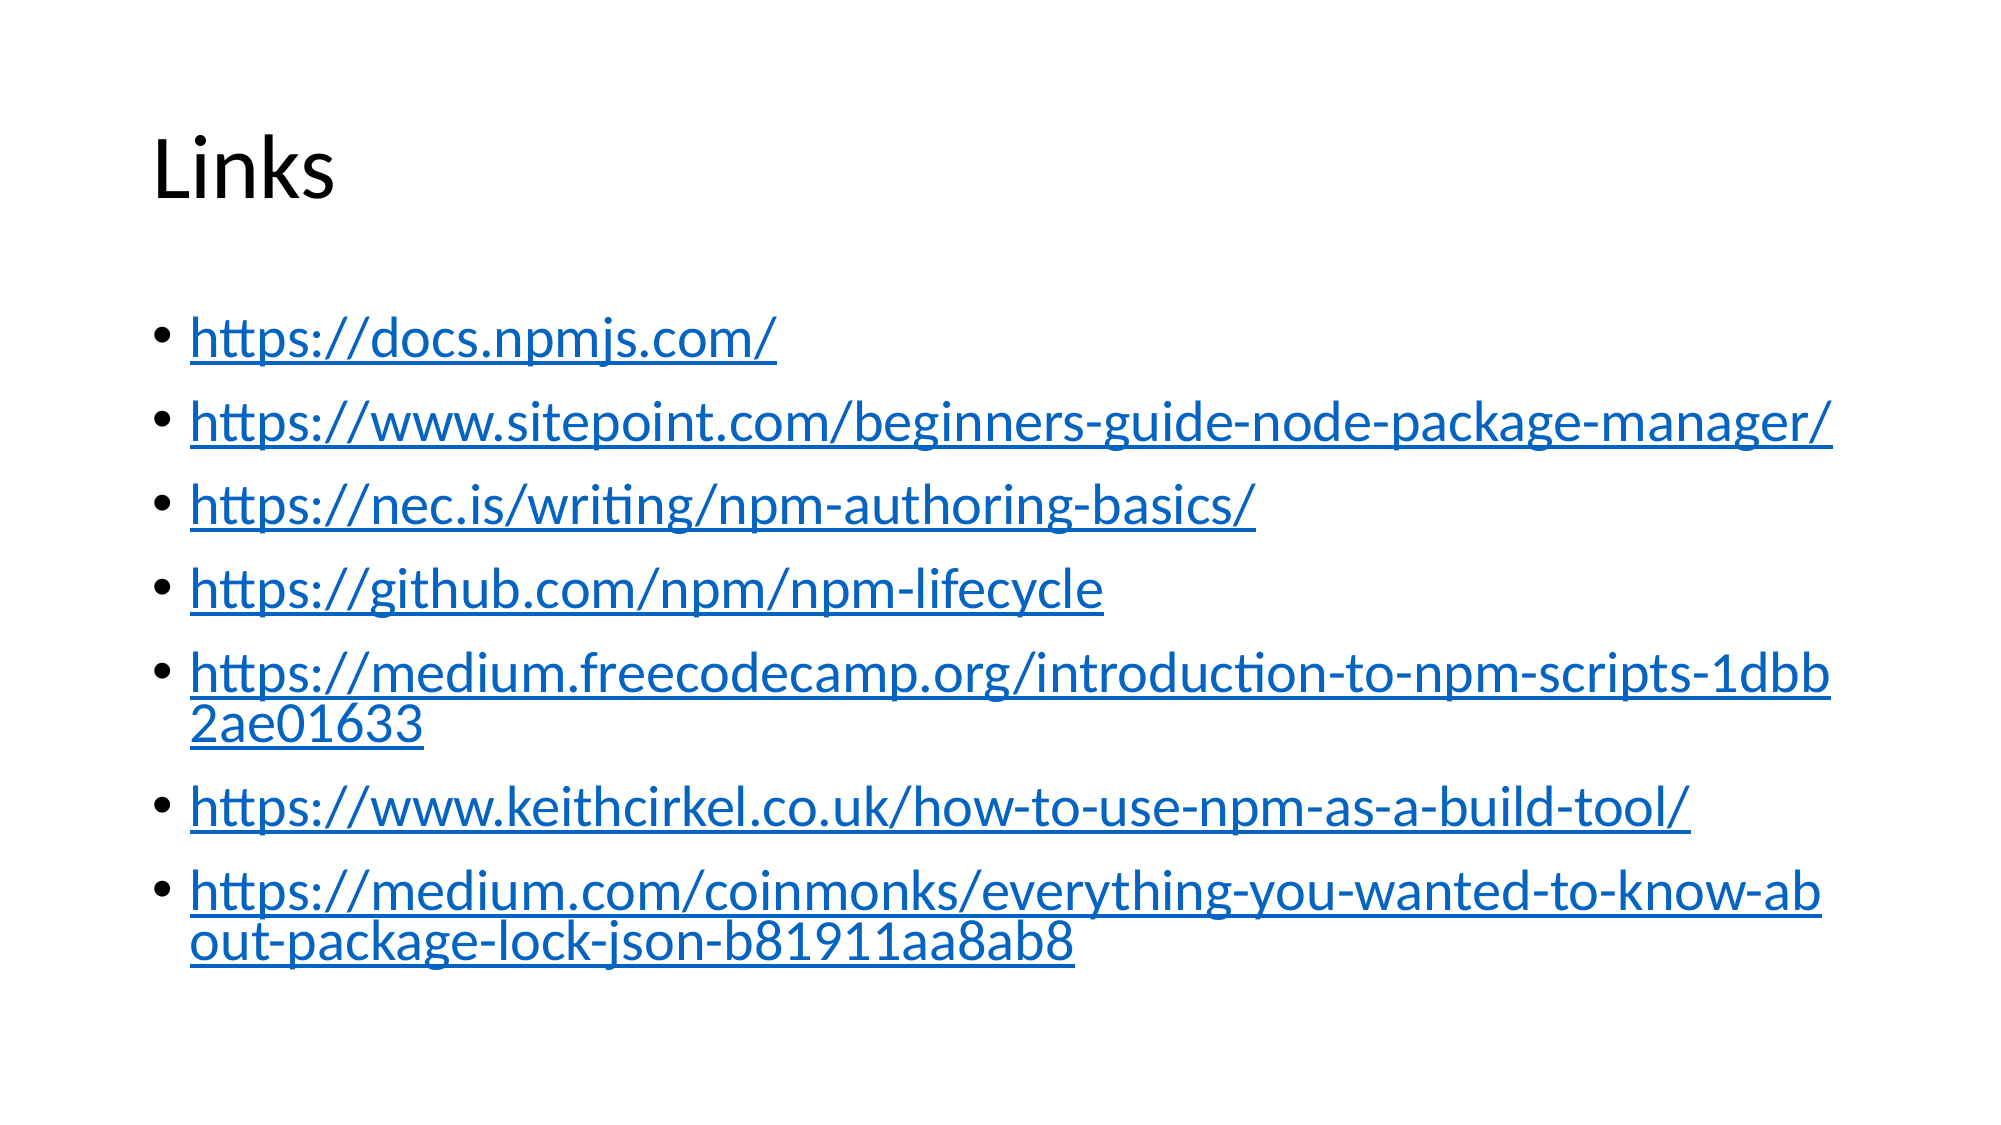

# Links
https://docs.npmjs.com/
https://www.sitepoint.com/beginners-guide-node-package-manager/
https://nec.is/writing/npm-authoring-basics/
https://github.com/npm/npm-lifecycle
https://medium.freecodecamp.org/introduction-to-npm-scripts-1dbb2ae01633
https://www.keithcirkel.co.uk/how-to-use-npm-as-a-build-tool/
https://medium.com/coinmonks/everything-you-wanted-to-know-about-package-lock-json-b81911aa8ab8